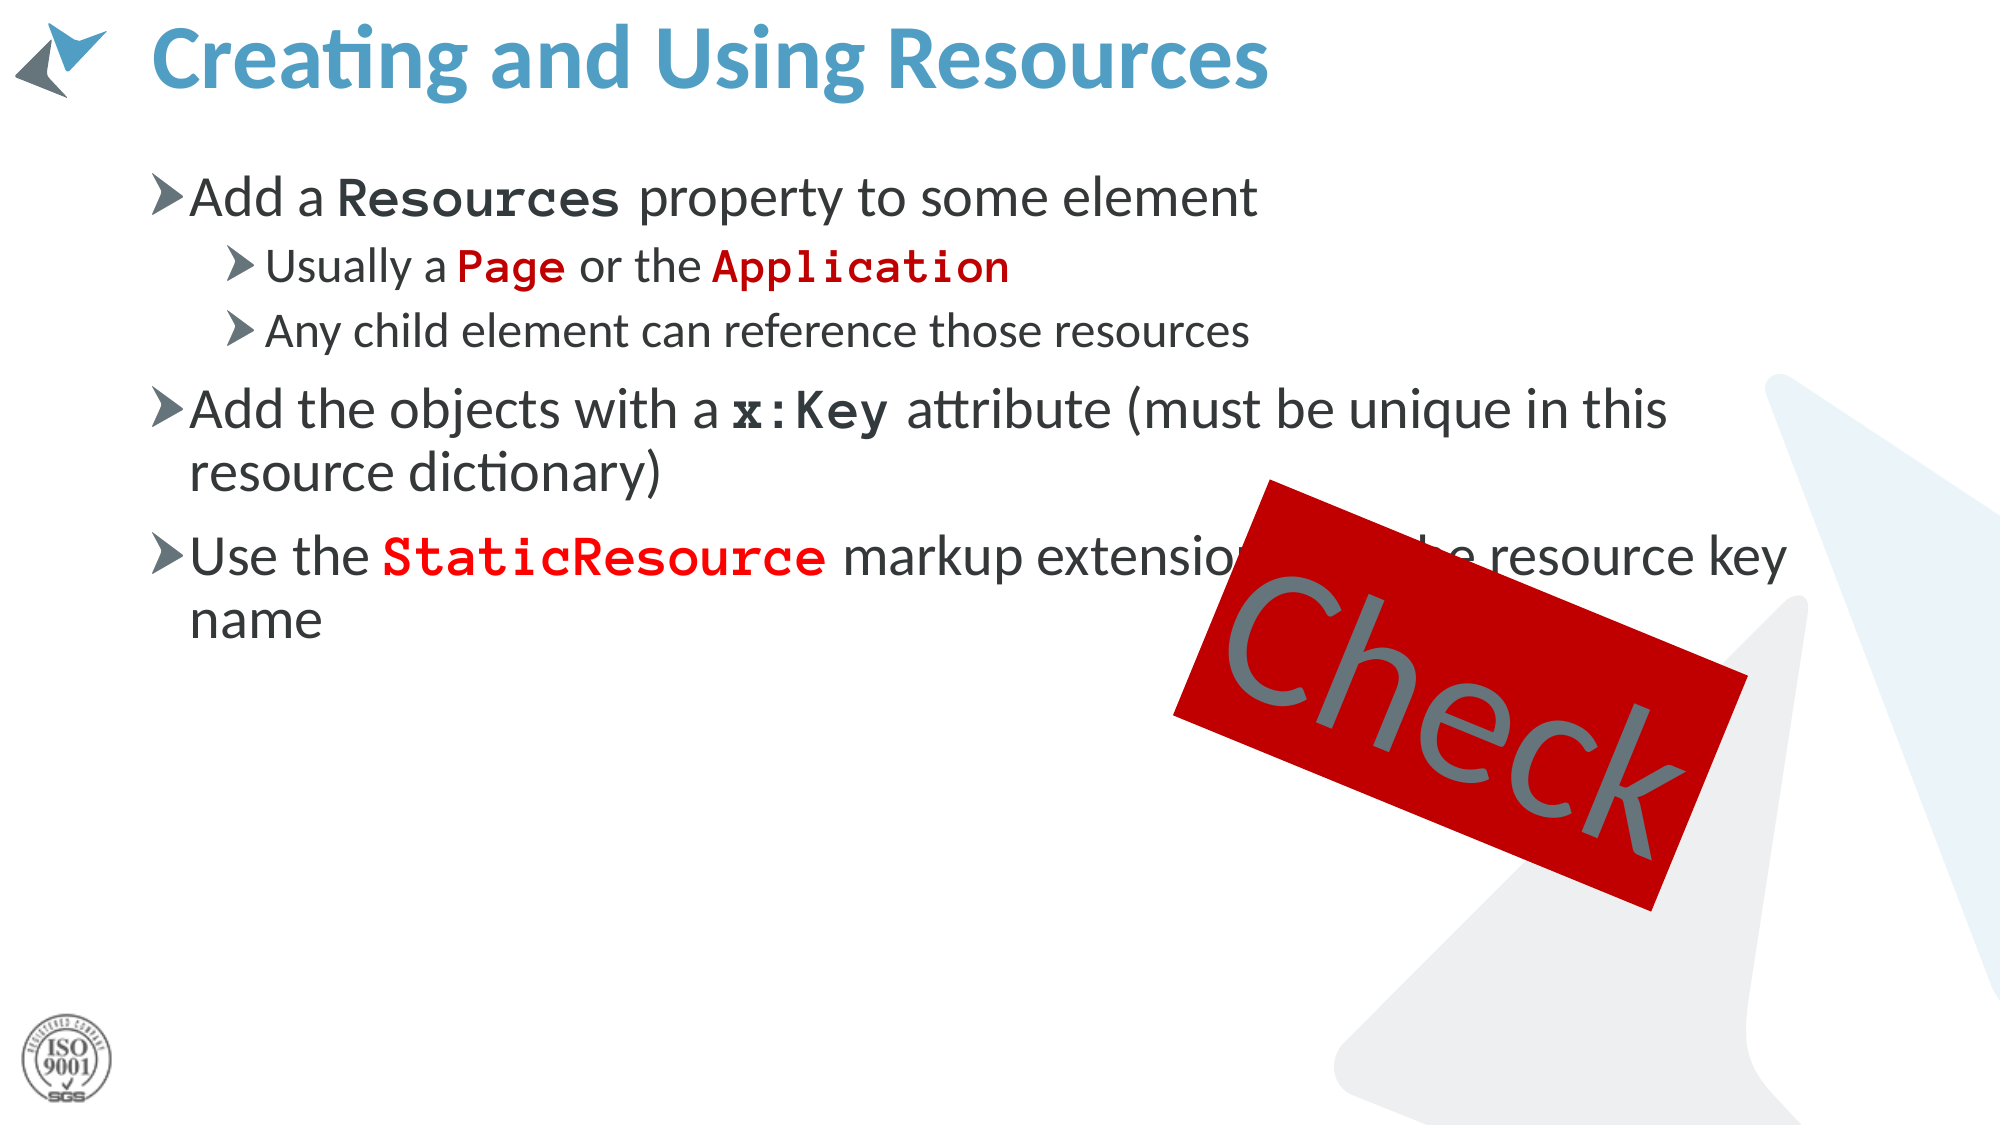

# Creating and Using Resources
Add a Resources property to some element
Usually a Page or the Application
Any child element can reference those resources
Add the objects with a x:Key attribute (must be unique in this resource dictionary)
Use the StaticResource markup extension with the resource key name

Check